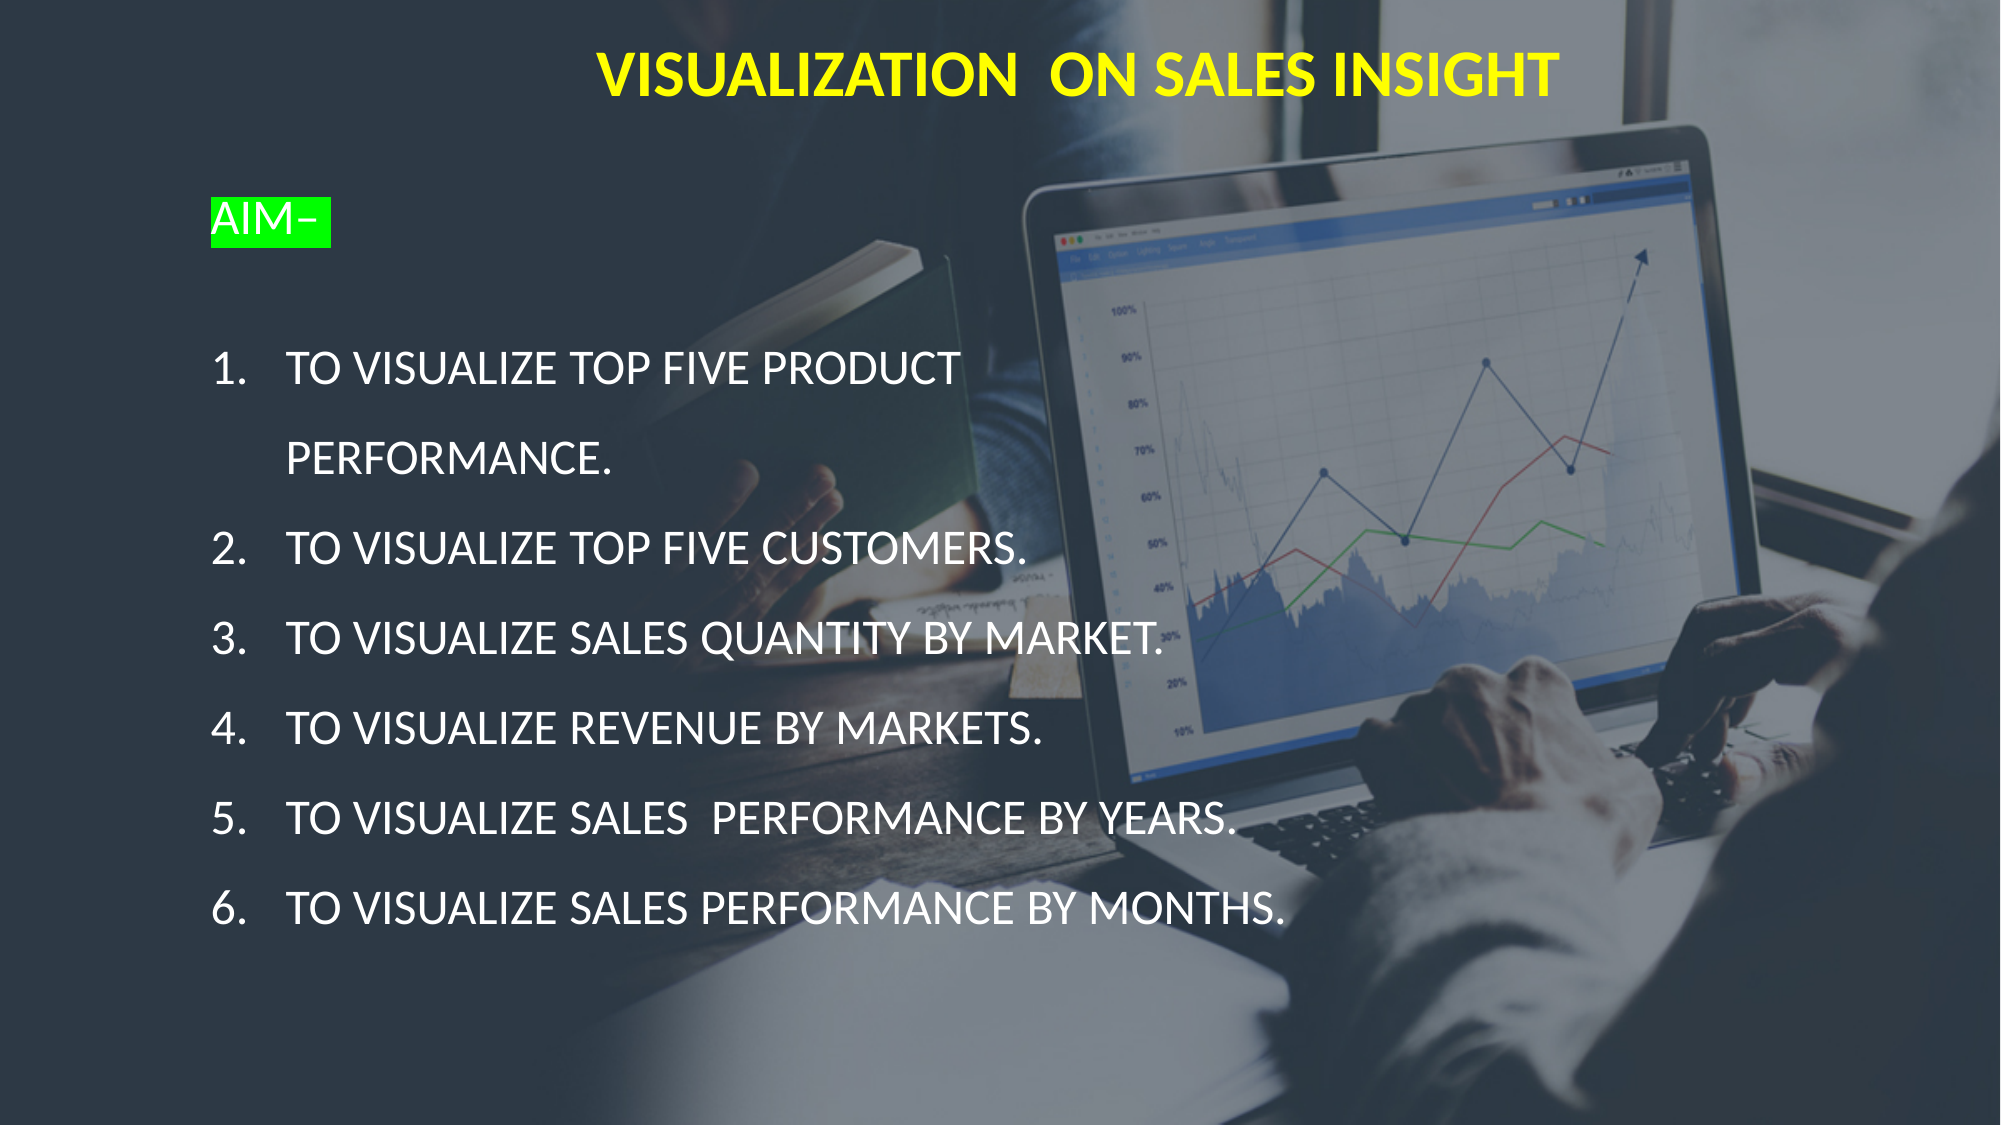

VISUALIZATION  ON SALES INSIGHT
AIM–

TO VISUALIZE TOP FIVE PRODUCT PERFORMANCE.
TO VISUALIZE TOP FIVE CUSTOMERS.
TO VISUALIZE SALES QUANTITY BY MARKET.
TO VISUALIZE REVENUE BY MARKETS.
TO VISUALIZE SALES  PERFORMANCE BY YEARS.
TO VISUALIZE SALES PERFORMANCE BY MONTHS.